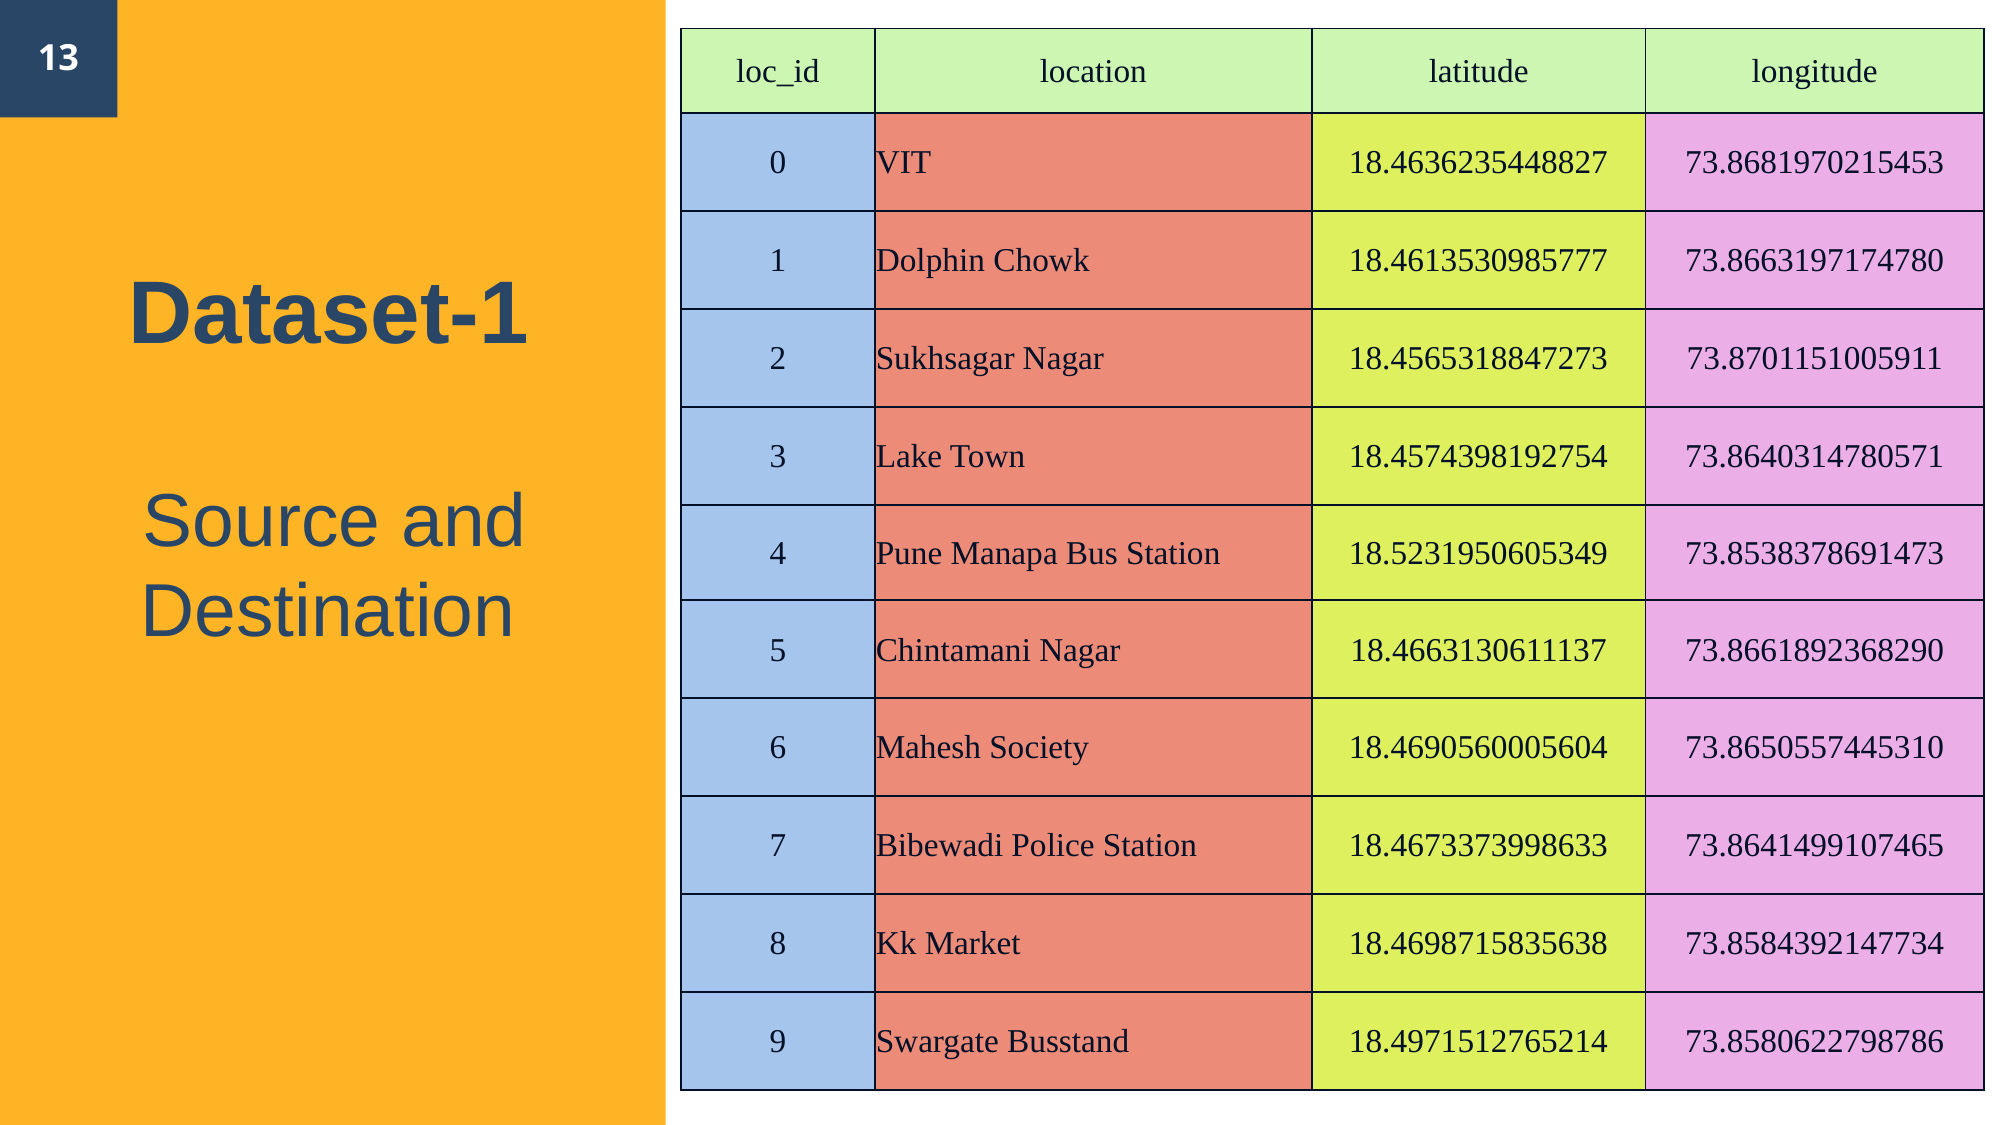

13
| loc\_id | location | latitude | longitude |
| --- | --- | --- | --- |
| 0 | VIT | 18.4636235448827 | 73.8681970215453 |
| 1 | Dolphin Chowk | 18.4613530985777 | 73.8663197174780 |
| 2 | Sukhsagar Nagar | 18.4565318847273 | 73.8701151005911 |
| 3 | Lake Town | 18.4574398192754 | 73.8640314780571 |
| 4 | Pune Manapa Bus Station | 18.5231950605349 | 73.8538378691473 |
| 5 | Chintamani Nagar | 18.4663130611137 | 73.8661892368290 |
| 6 | Mahesh Society | 18.4690560005604 | 73.8650557445310 |
| 7 | Bibewadi Police Station | 18.4673373998633 | 73.8641499107465 |
| 8 | Kk Market | 18.4698715835638 | 73.8584392147734 |
| 9 | Swargate Busstand | 18.4971512765214 | 73.8580622798786 |
# Dataset-1
 Source and
Destination